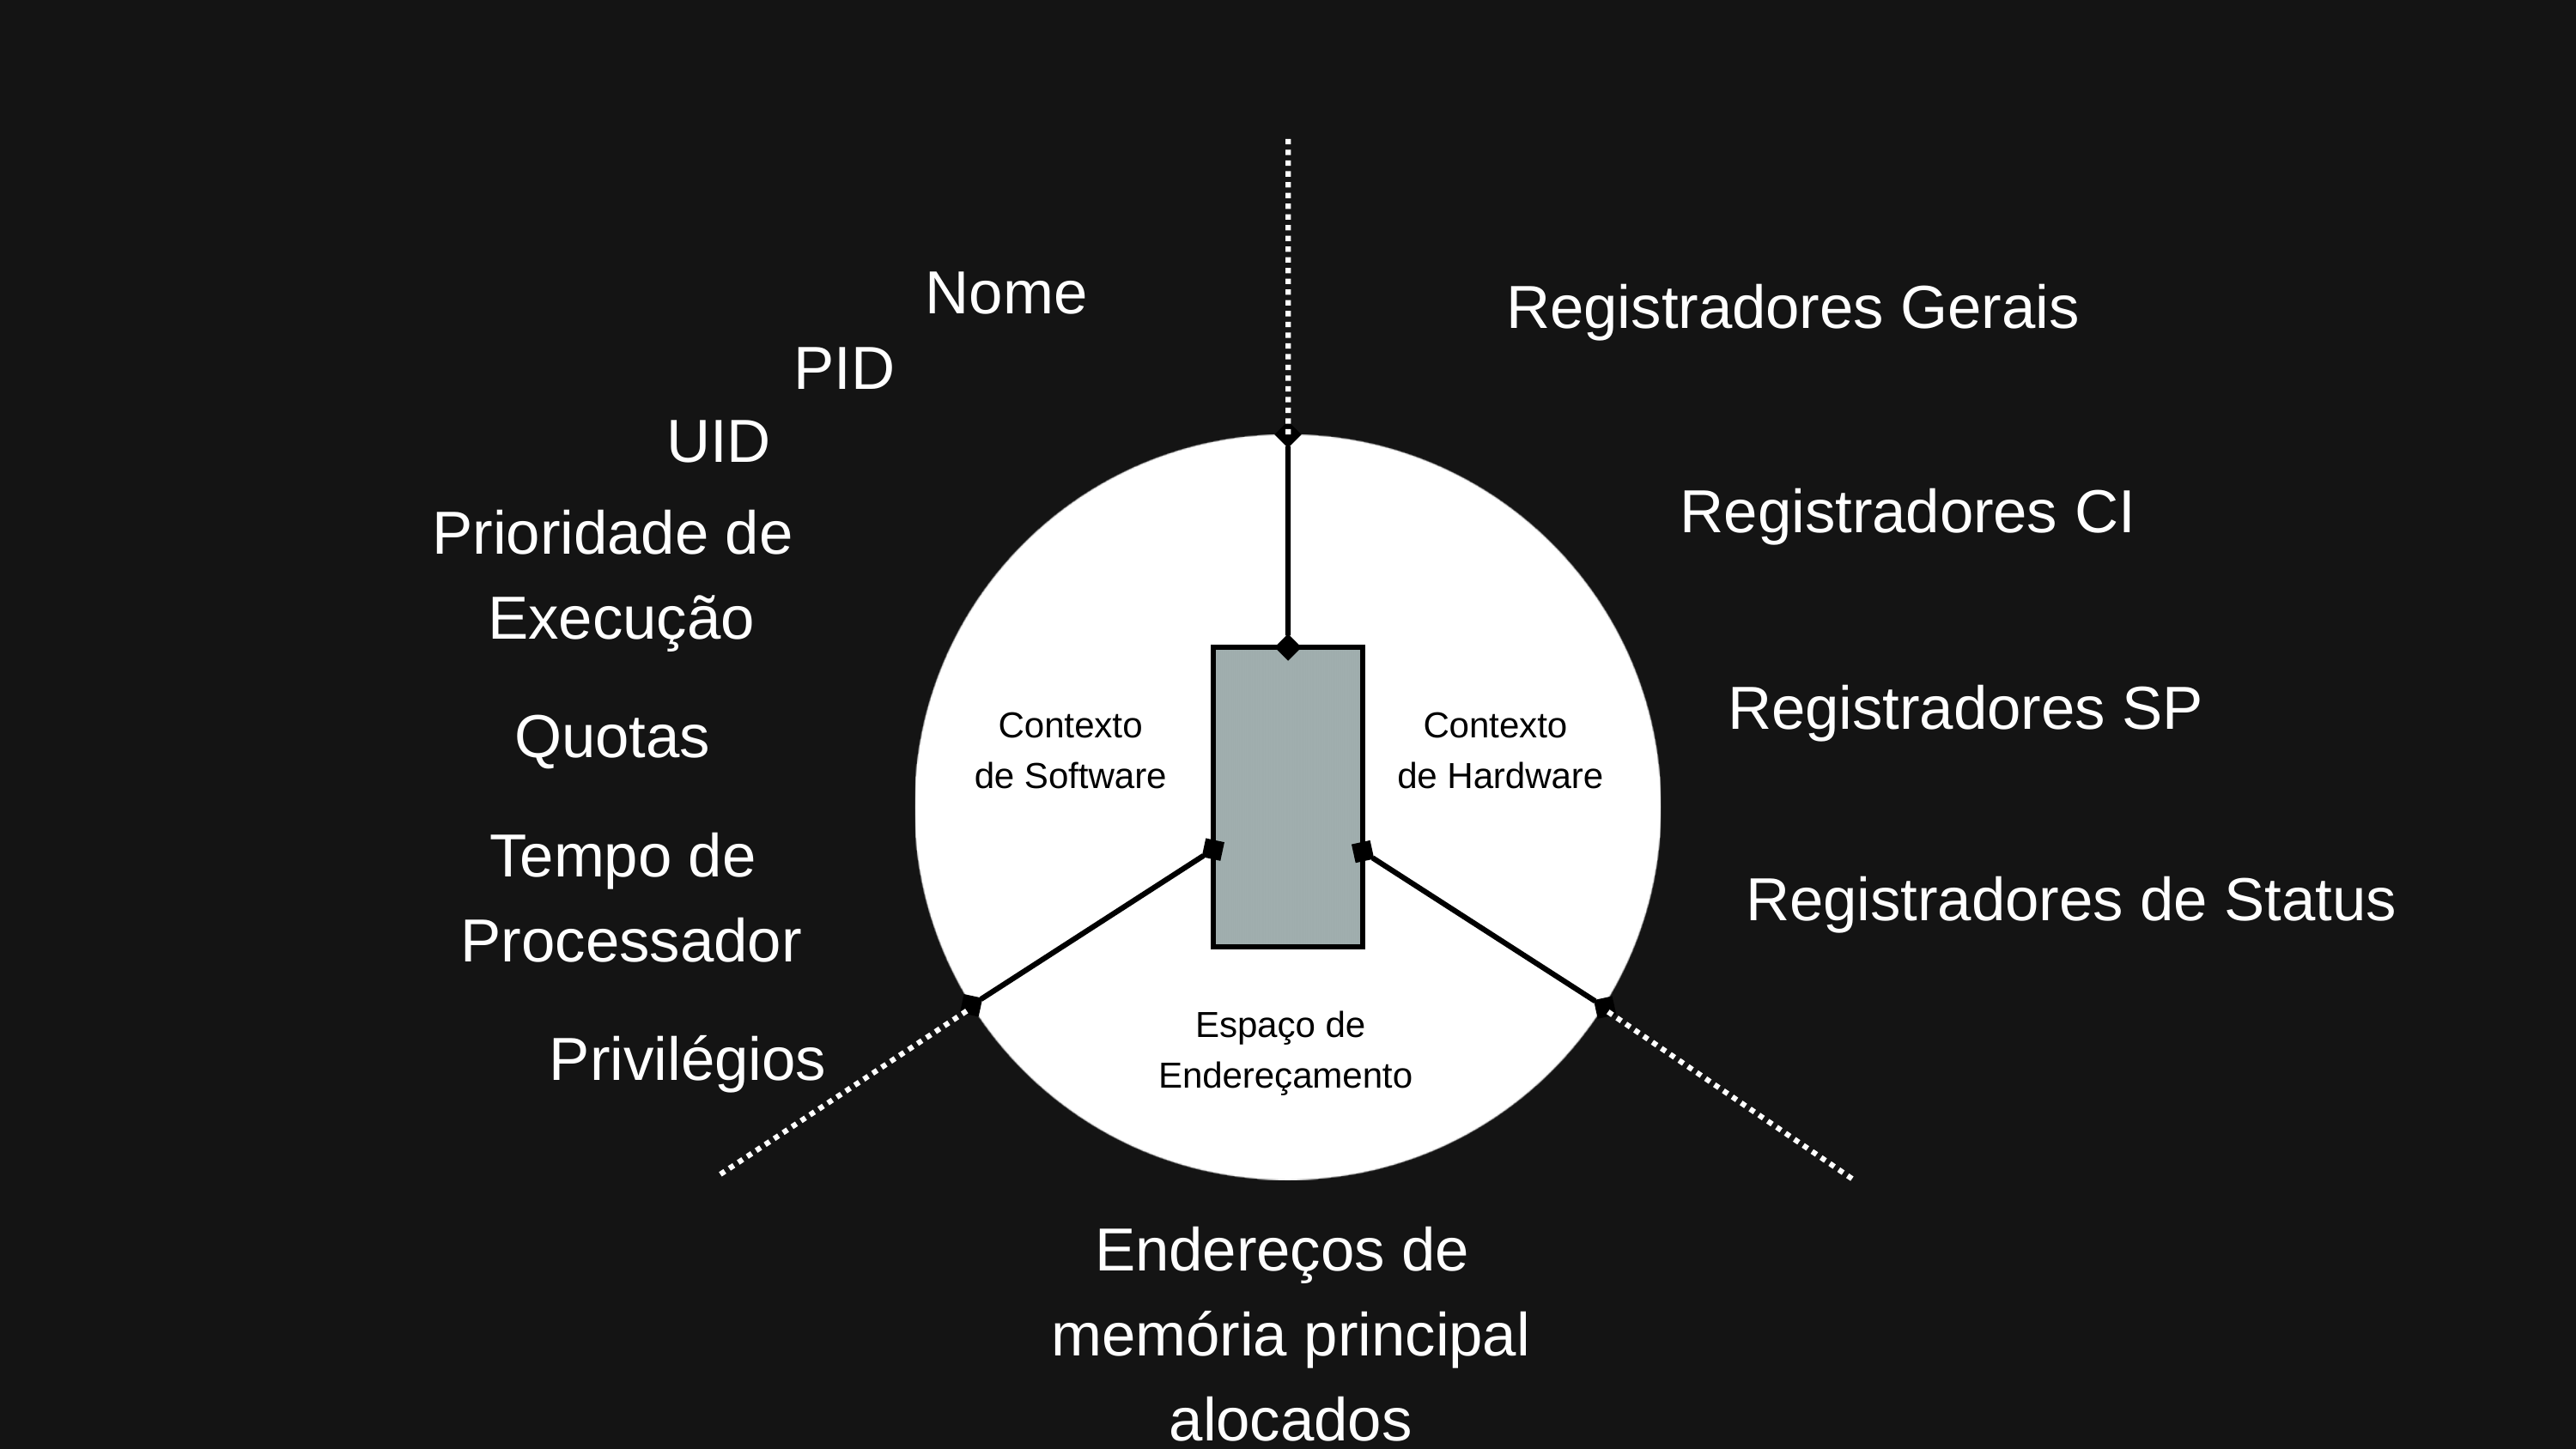

Nome
Registradores Gerais
PID
UID

Registradores CI
Prioridade de
 Execução
Registradores SP
Quotas
Contexto
de Software
Contexto
de Hardware

Tempo de
 Processador
Registradores de Status

Espaço de
Endereçamento
Privilégios

Endereços de
memória principal
alocados